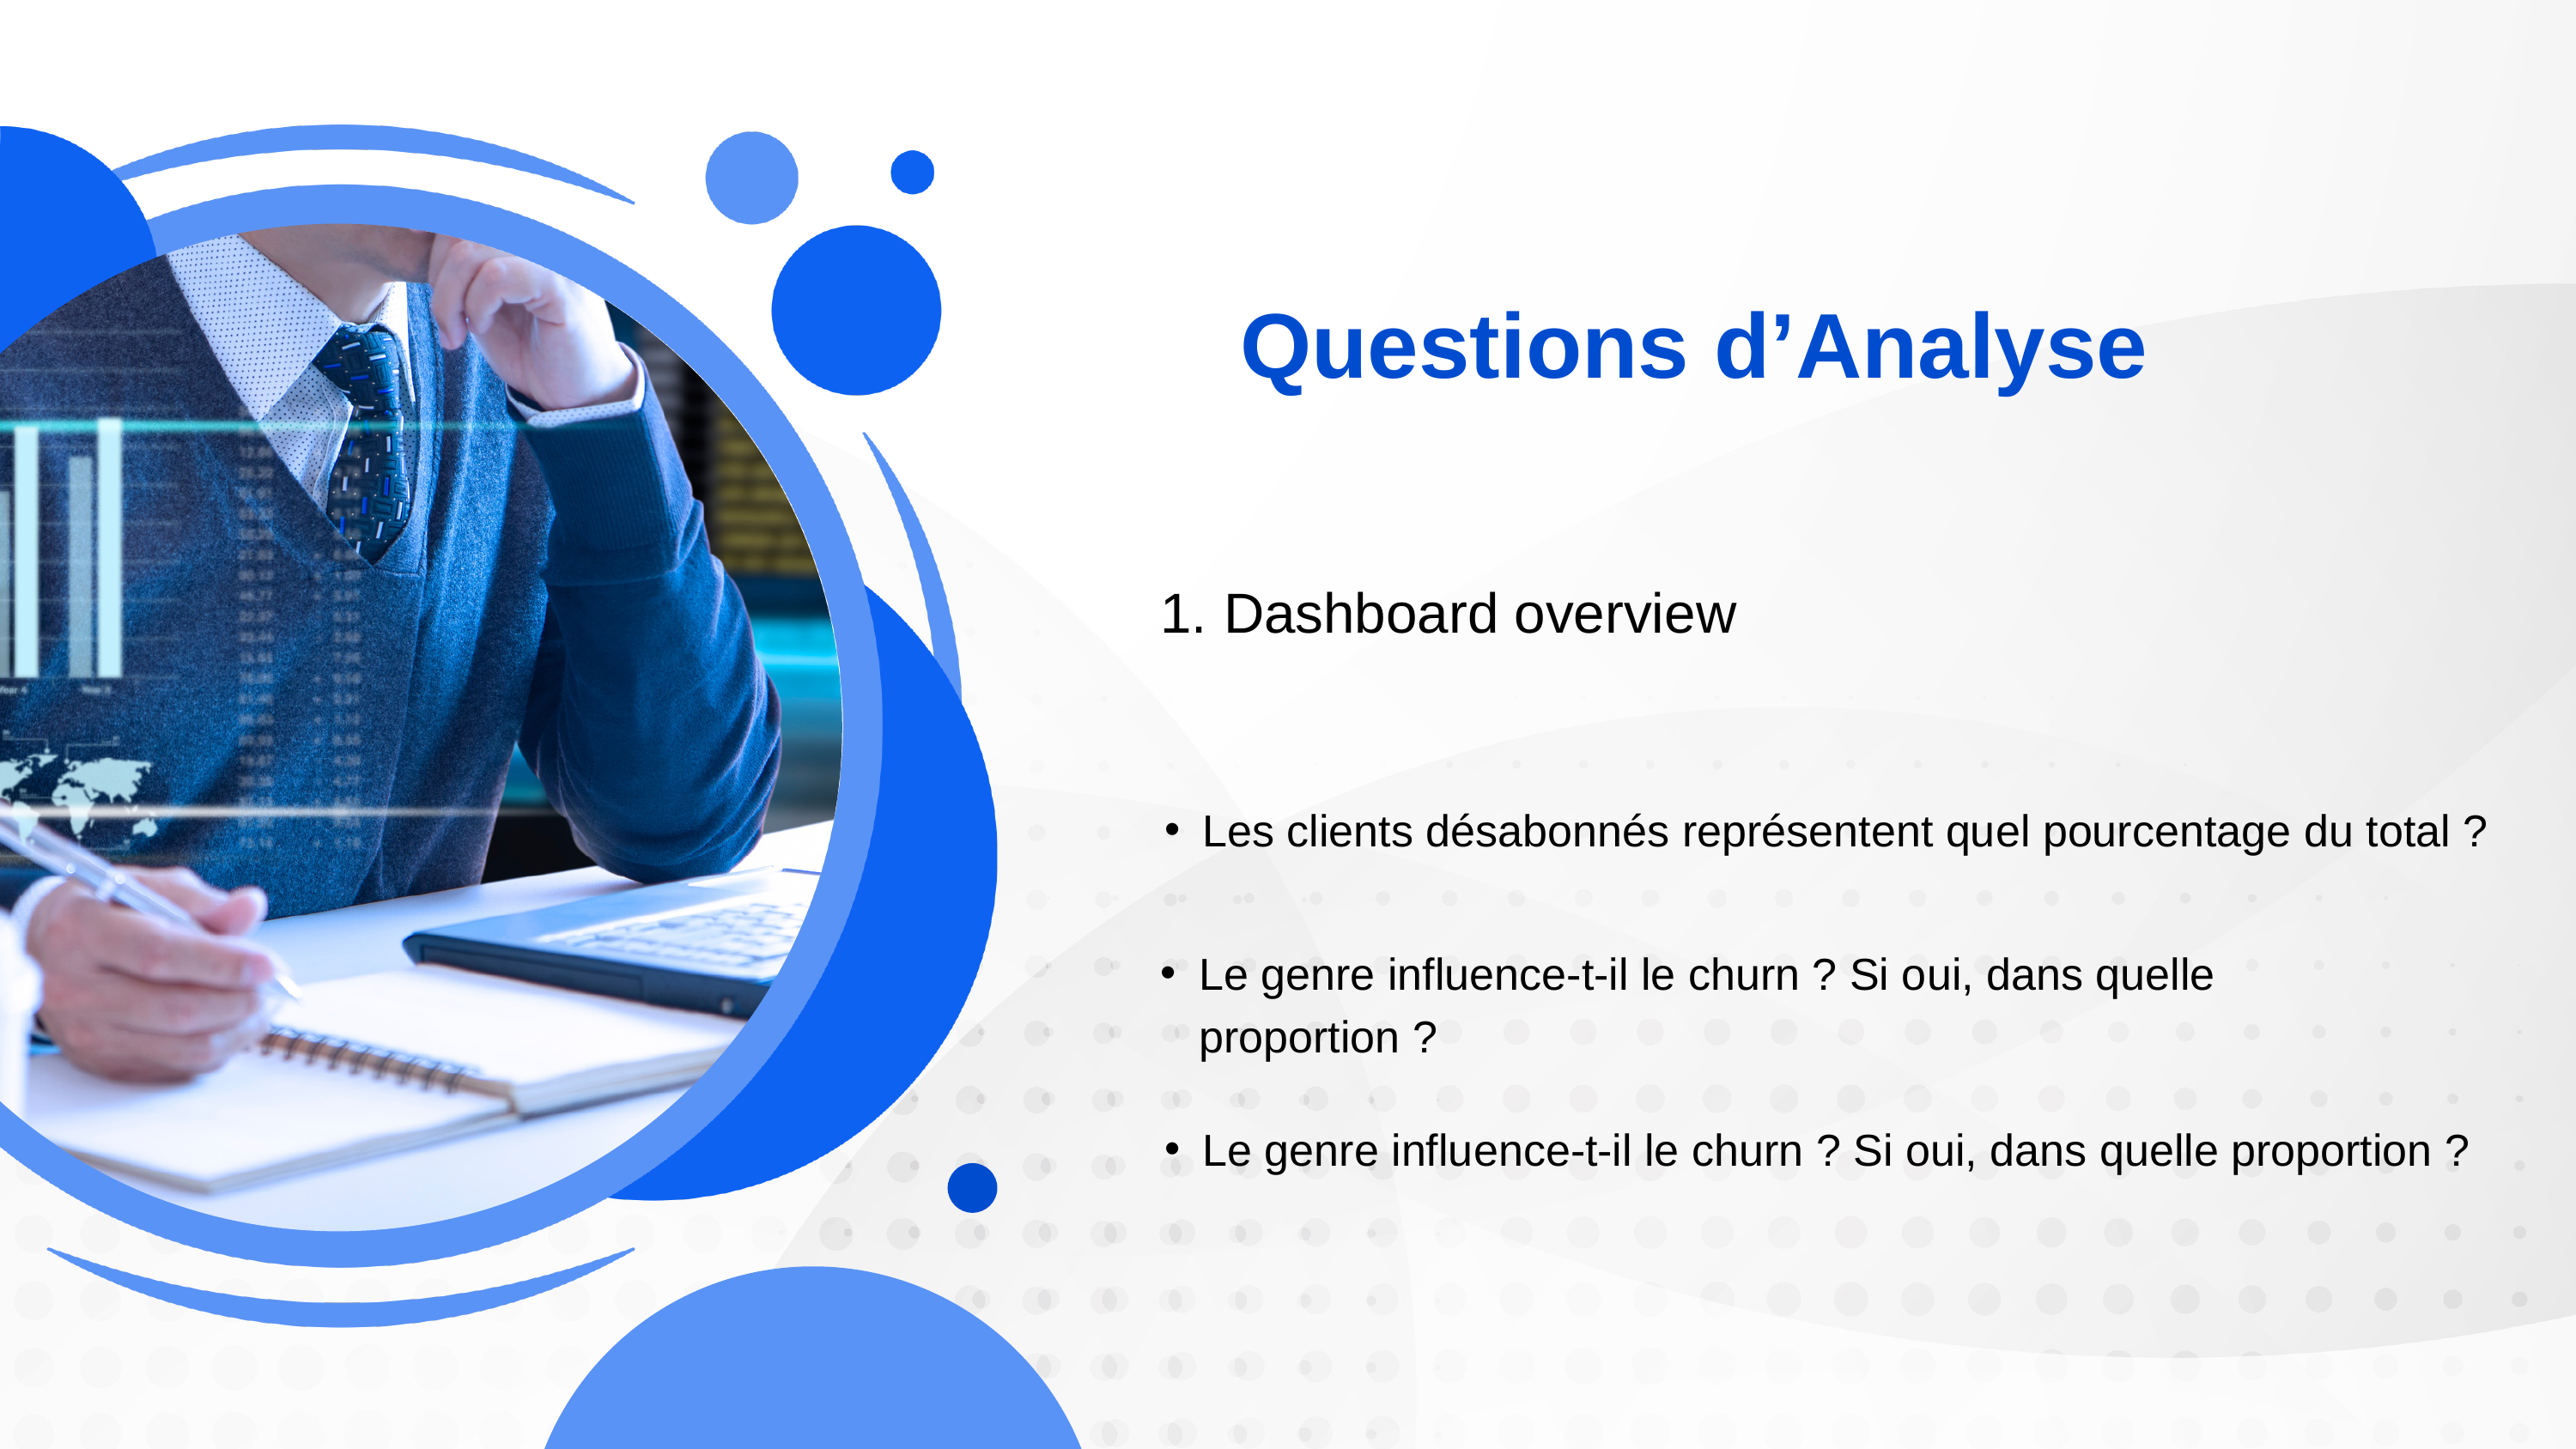

Questions d’Analyse
 Dashboard overview
Les clients désabonnés représentent quel pourcentage du total ?
Le genre influence-t-il le churn ? Si oui, dans quelle proportion ?
Le genre influence-t-il le churn ? Si oui, dans quelle proportion ?